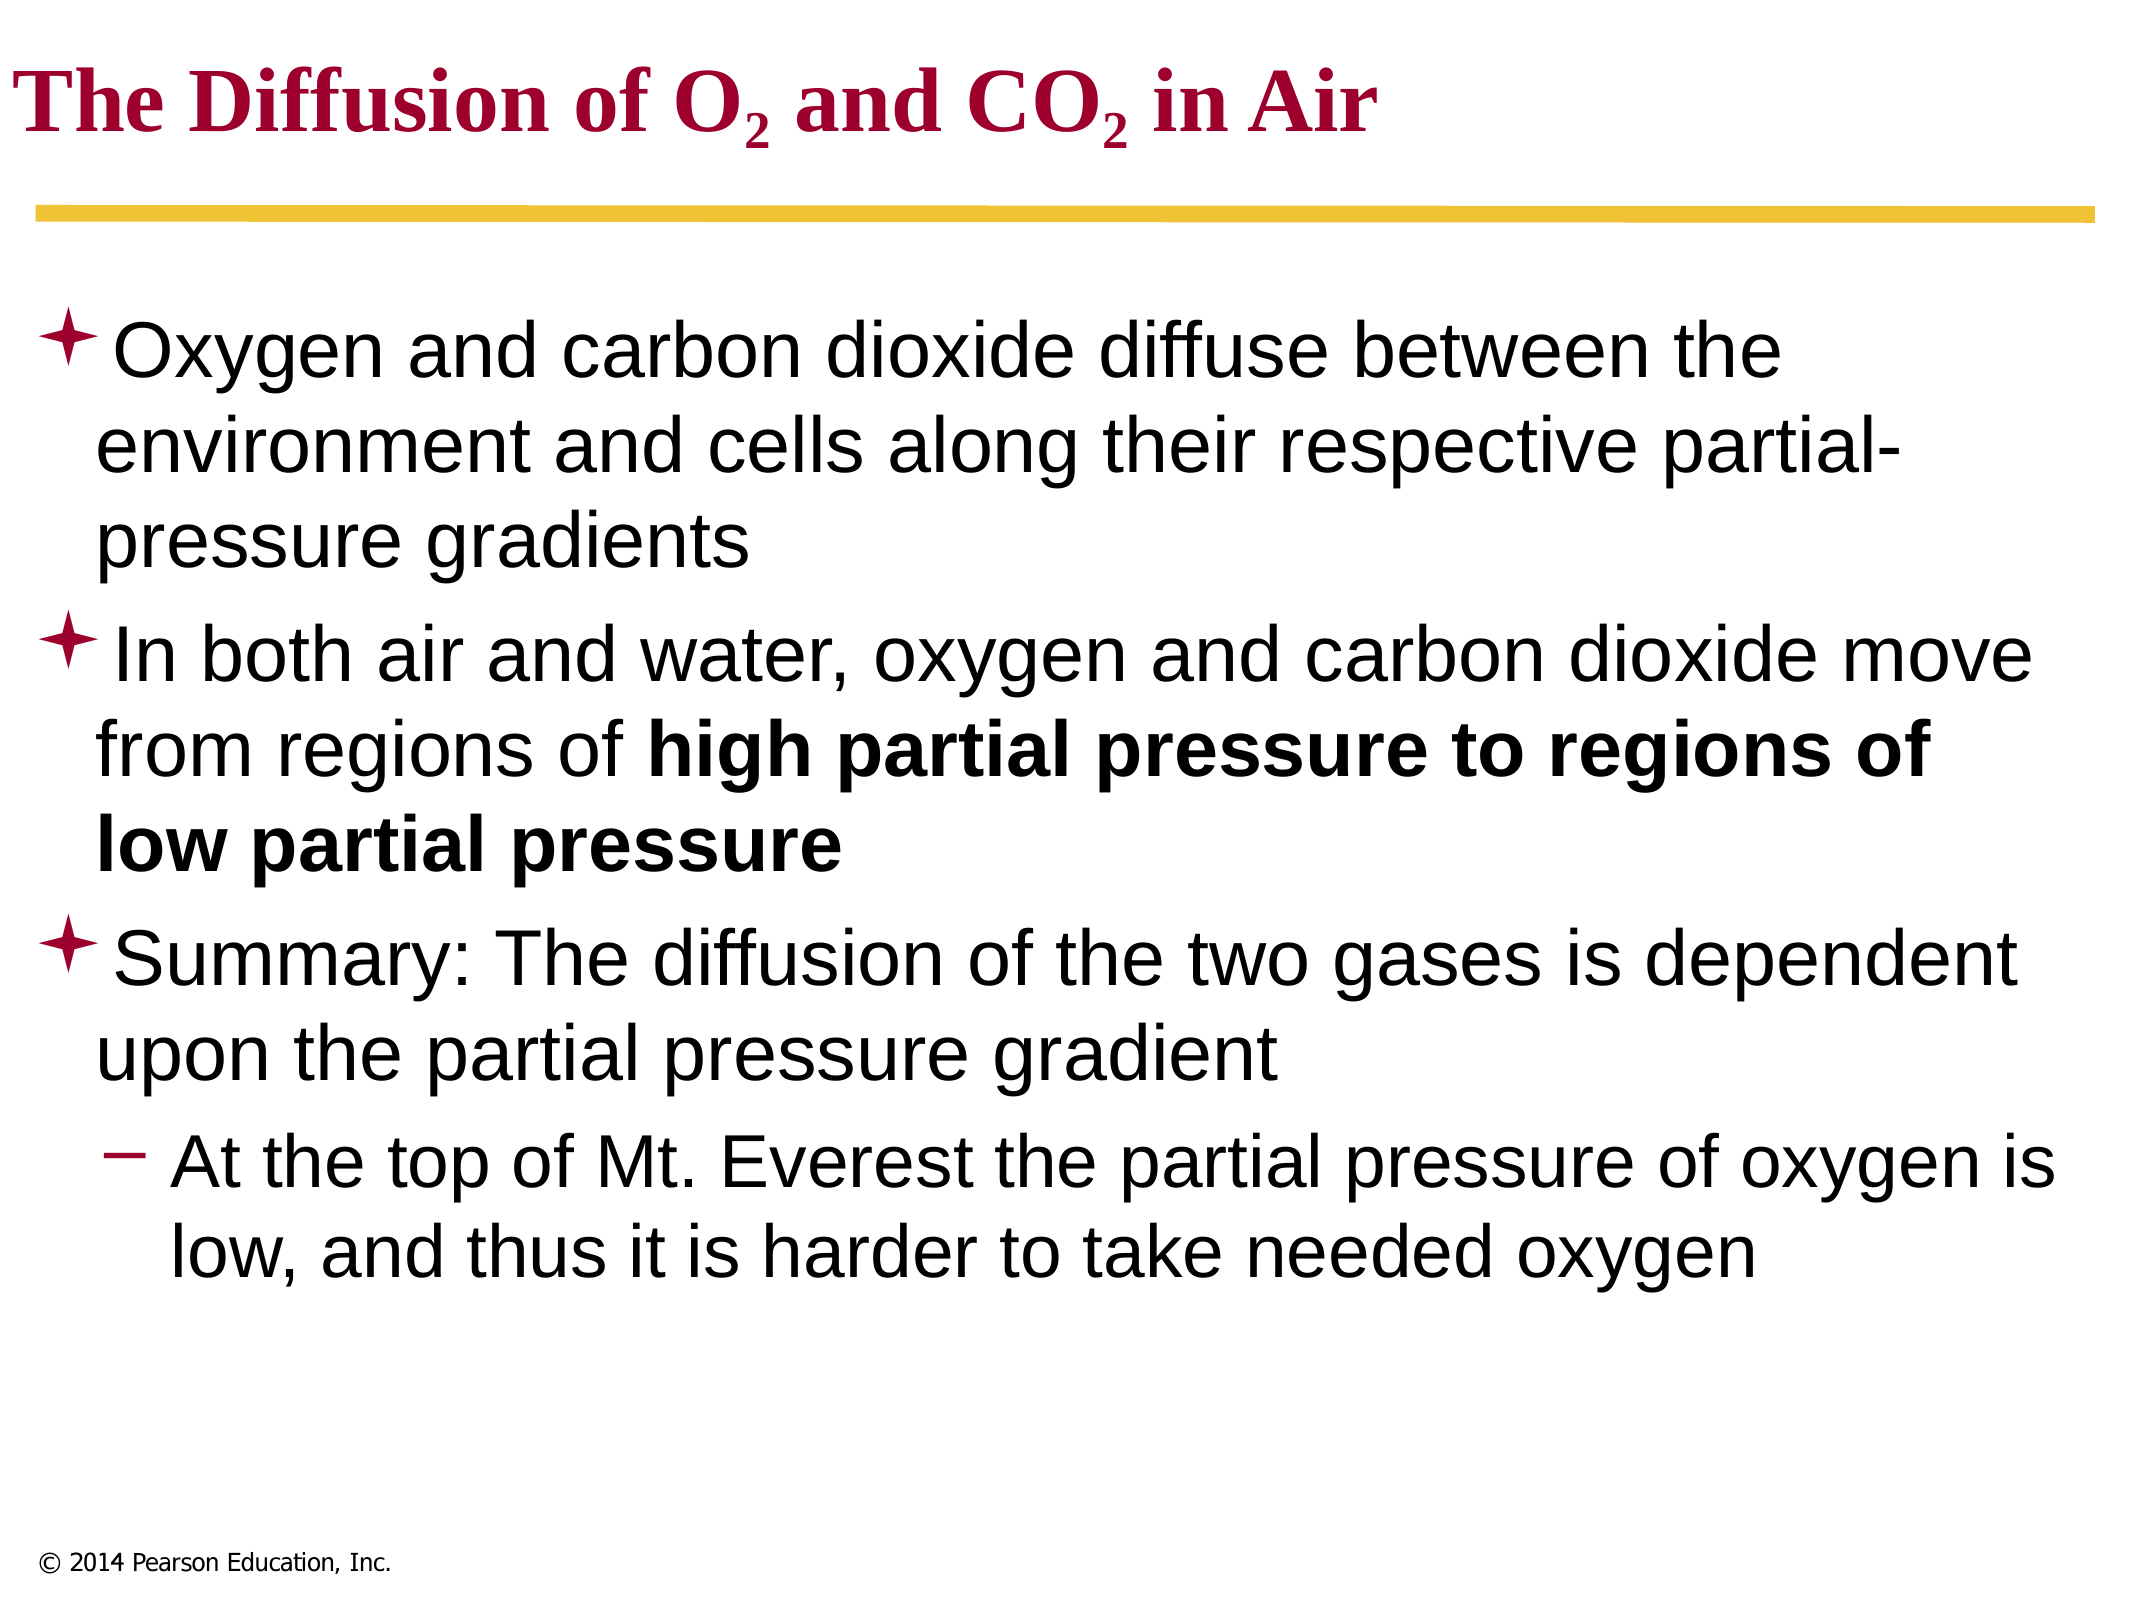

The Diffusion of O2 and CO2 in Air

Oxygen and carbon dioxide diffuse between the environment and cells along their respective partial-pressure gradients
In both air and water, oxygen and carbon dioxide move from regions of high partial pressure to regions of low partial pressure
Summary: The diffusion of the two gases is dependent upon the partial pressure gradient
At the top of Mt. Everest the partial pressure of oxygen is low, and thus it is harder to take needed oxygen